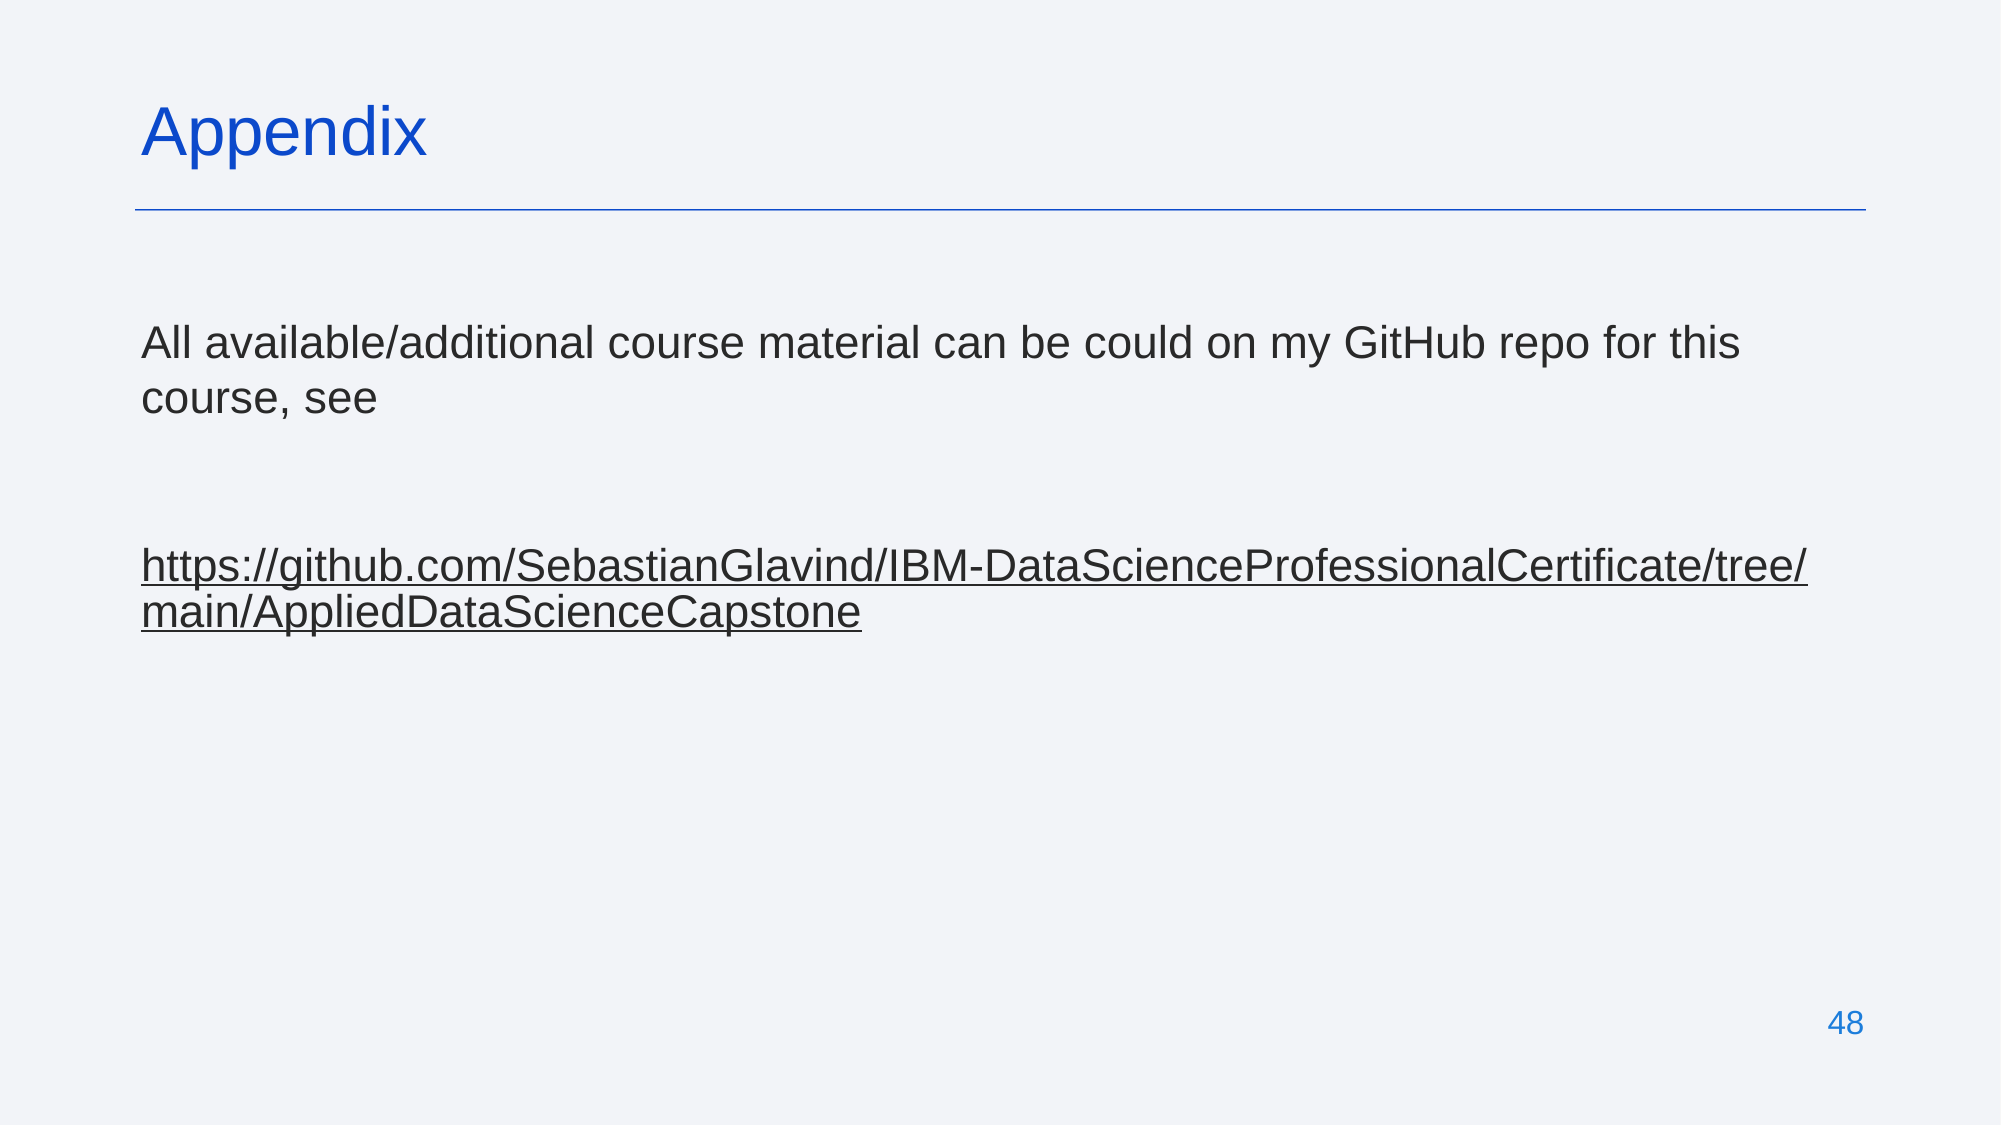

Appendix
All available/additional course material can be could on my GitHub repo for this course, see

https://github.com/SebastianGlavind/IBM-DataScienceProfessionalCertificate/tree/main/AppliedDataScienceCapstone
48